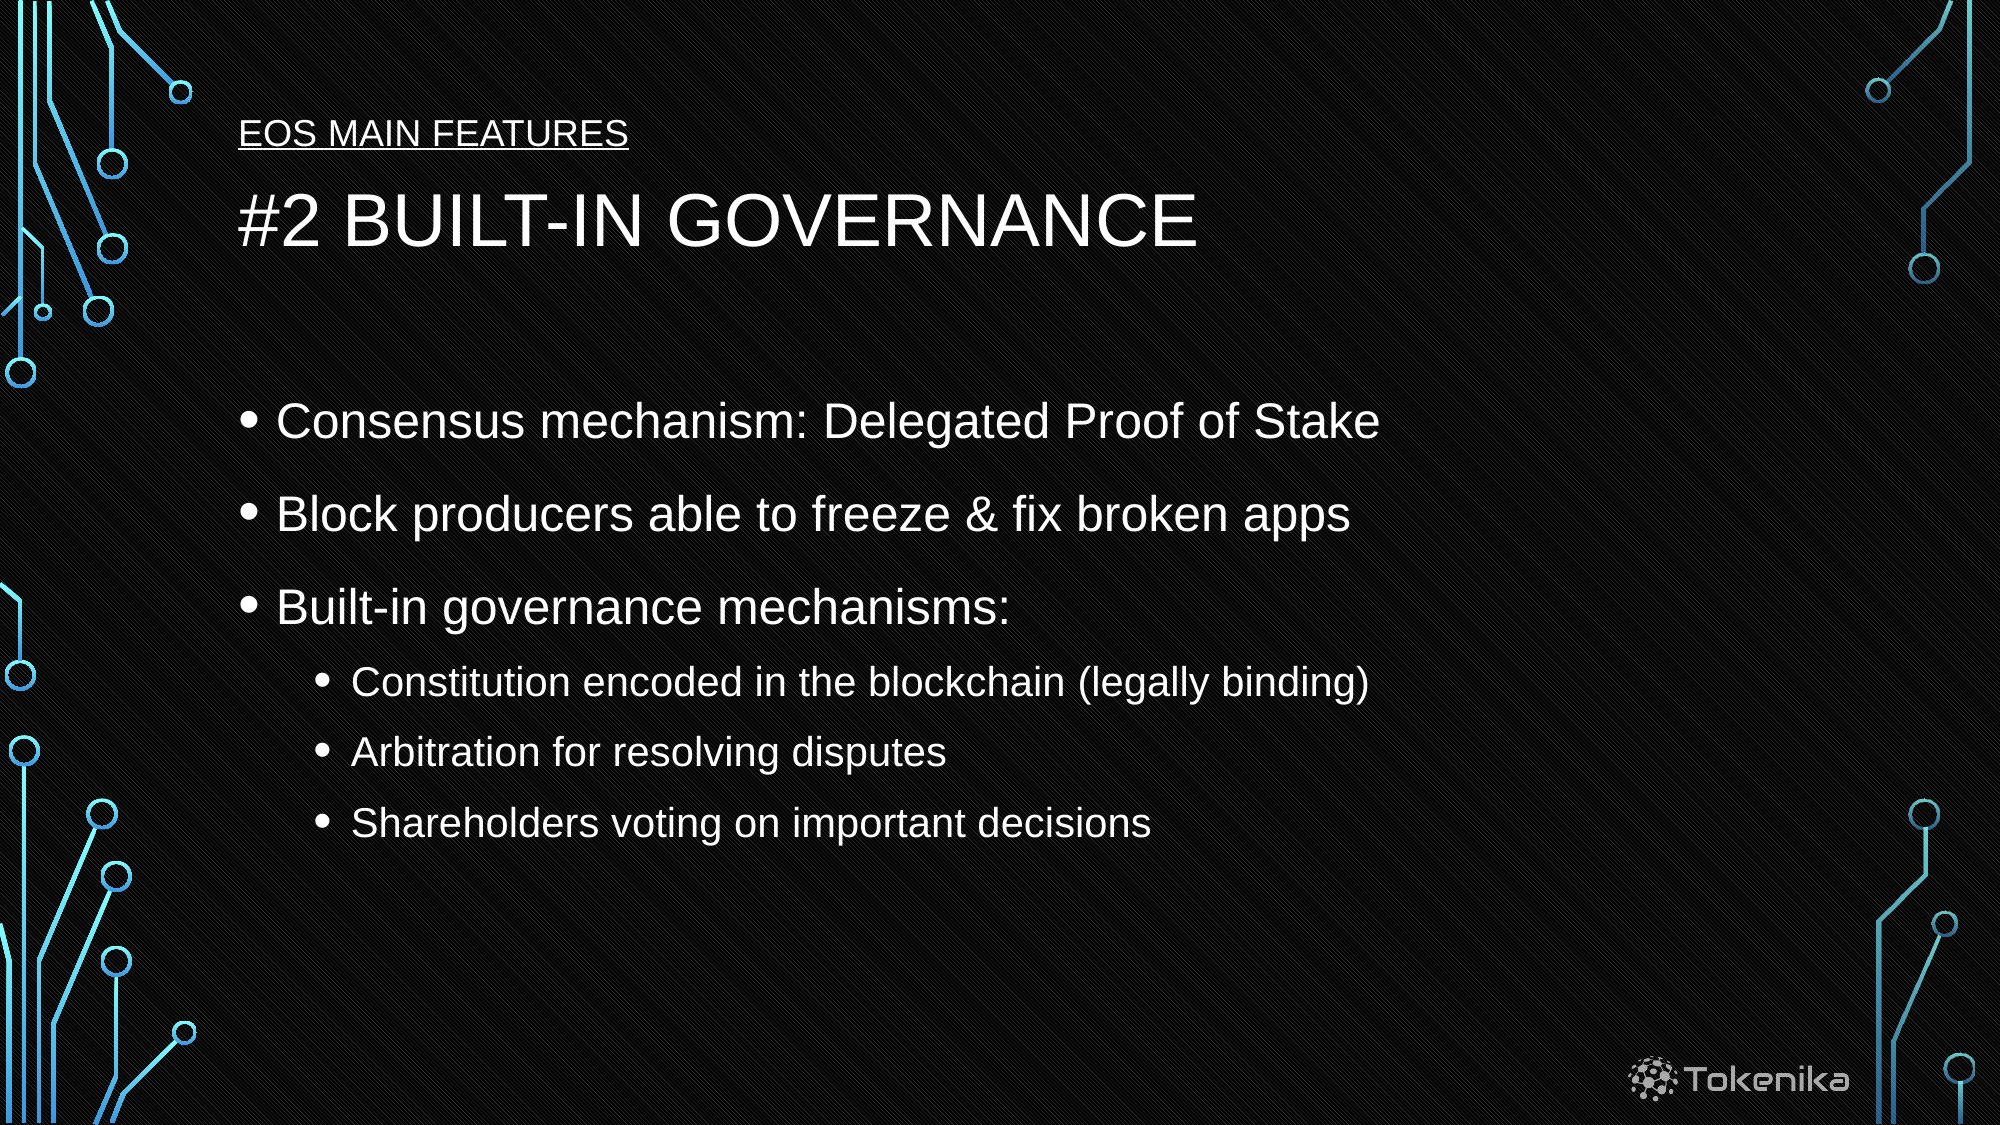

EOS MAIN FEATURES
# #2 Built-in governance
Consensus mechanism: Delegated Proof of Stake
Block producers able to freeze & fix broken apps
Built-in governance mechanisms:
Constitution encoded in the blockchain (legally binding)
Arbitration for resolving disputes
Shareholders voting on important decisions